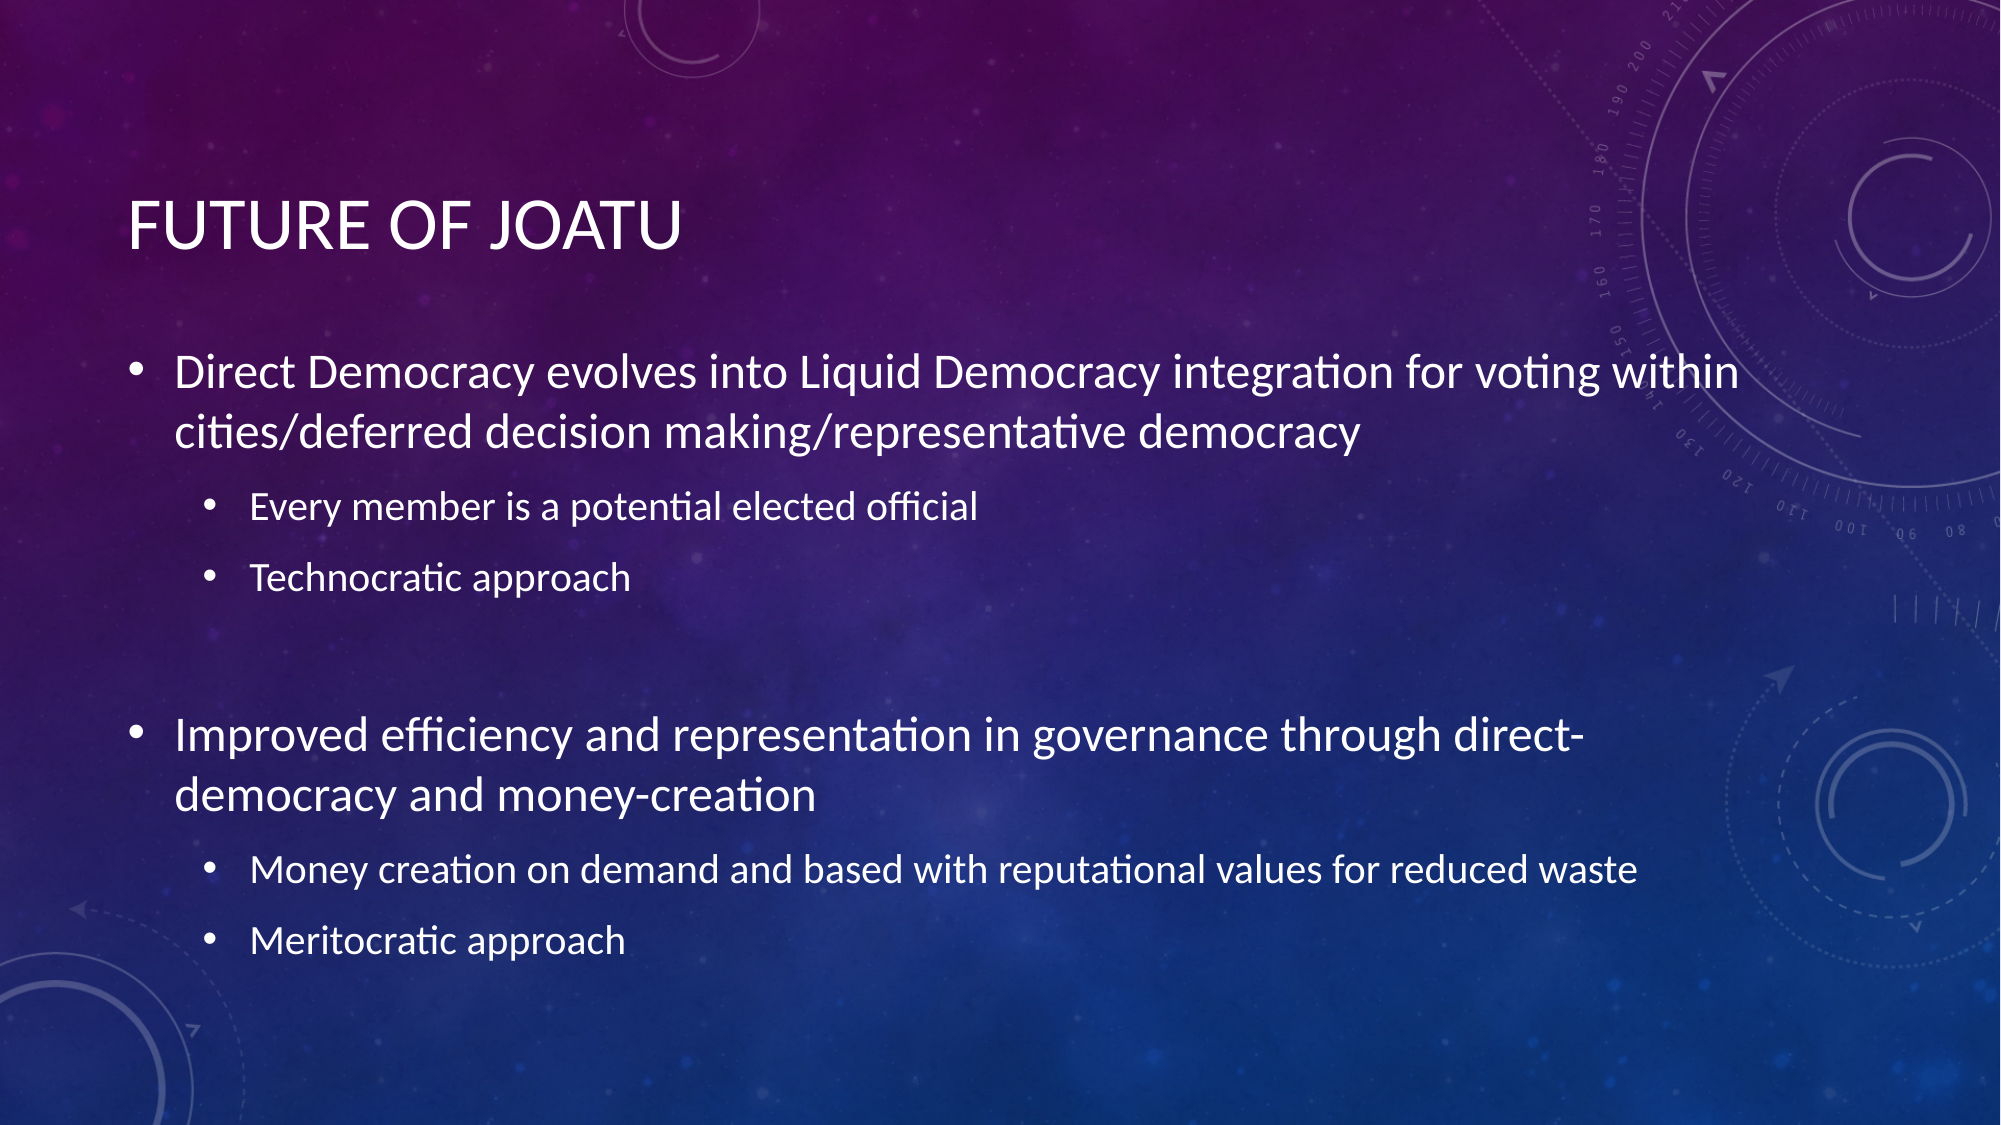

# Future of joatu
Direct Democracy evolves into Liquid Democracy integration for voting within cities/deferred decision making/representative democracy
Every member is a potential elected official
Technocratic approach

Improved efficiency and representation in governance through direct-democracy and money-creation
Money creation on demand and based with reputational values for reduced waste
Meritocratic approach